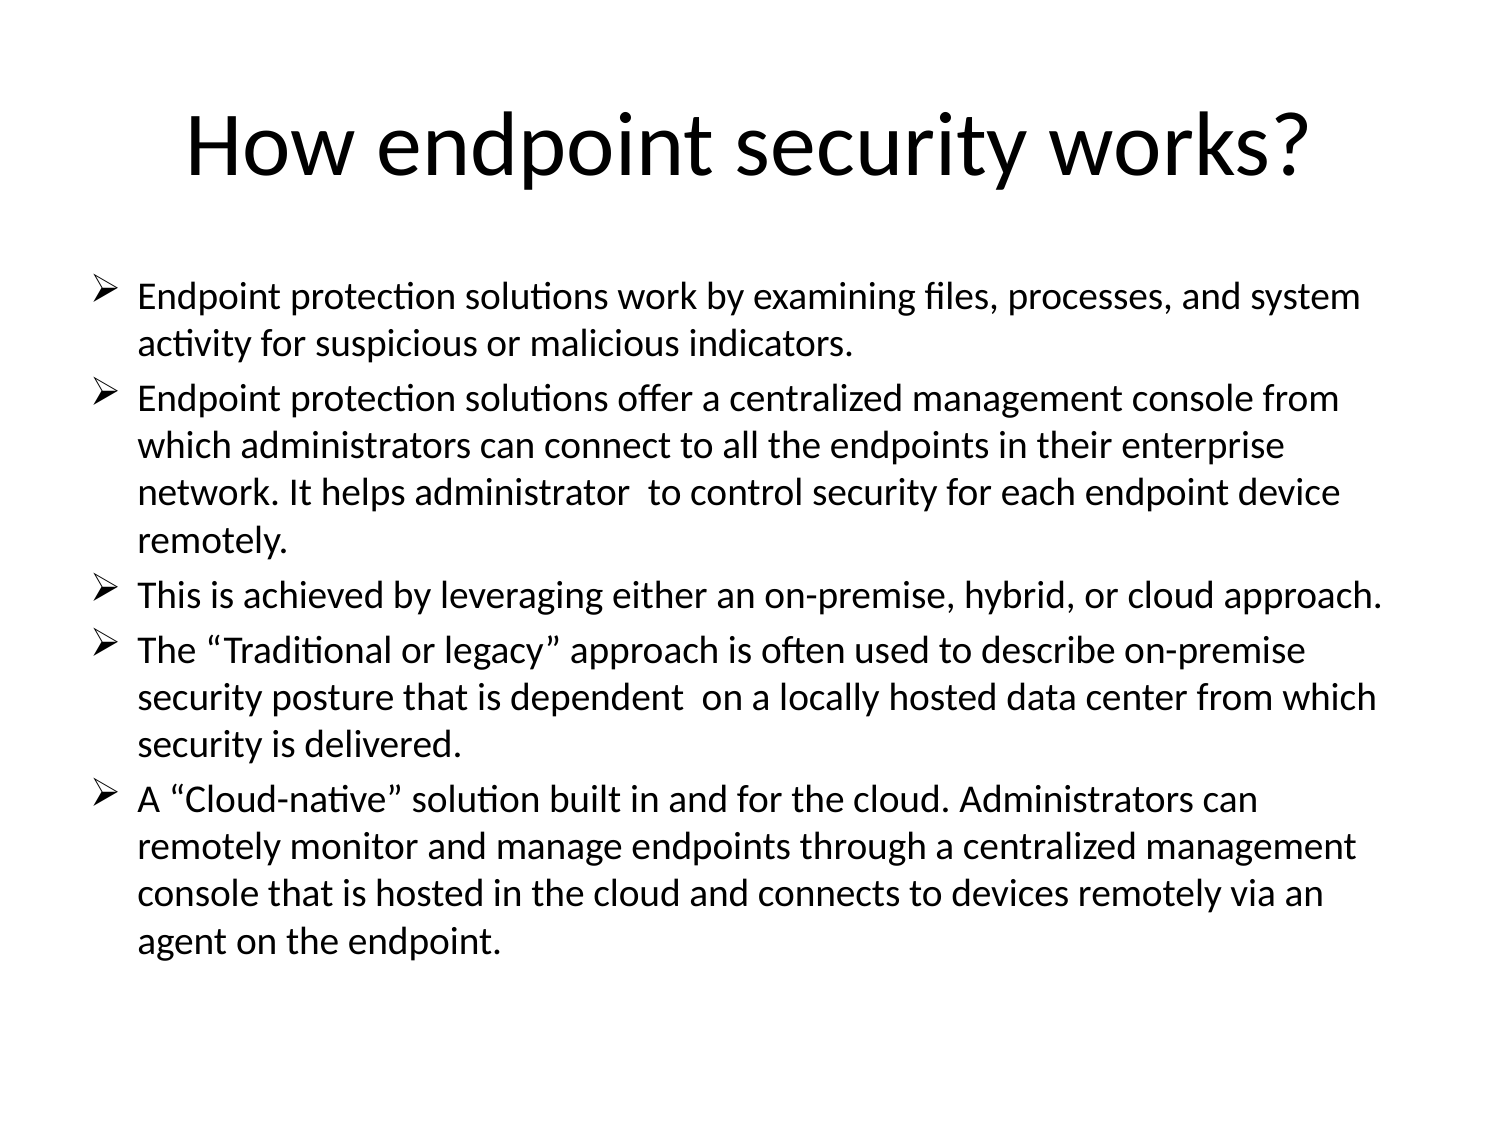

# How endpoint security works?
Endpoint protection solutions work by examining files, processes, and system activity for suspicious or malicious indicators.
Endpoint protection solutions offer a centralized management console from which administrators can connect to all the endpoints in their enterprise network. It helps administrator  to control security for each endpoint device remotely.
This is achieved by leveraging either an on-premise, hybrid, or cloud approach.
The “Traditional or legacy” approach is often used to describe on-premise security posture that is dependent  on a locally hosted data center from which security is delivered.
A “Cloud-native” solution built in and for the cloud. Administrators can remotely monitor and manage endpoints through a centralized management console that is hosted in the cloud and connects to devices remotely via an agent on the endpoint.